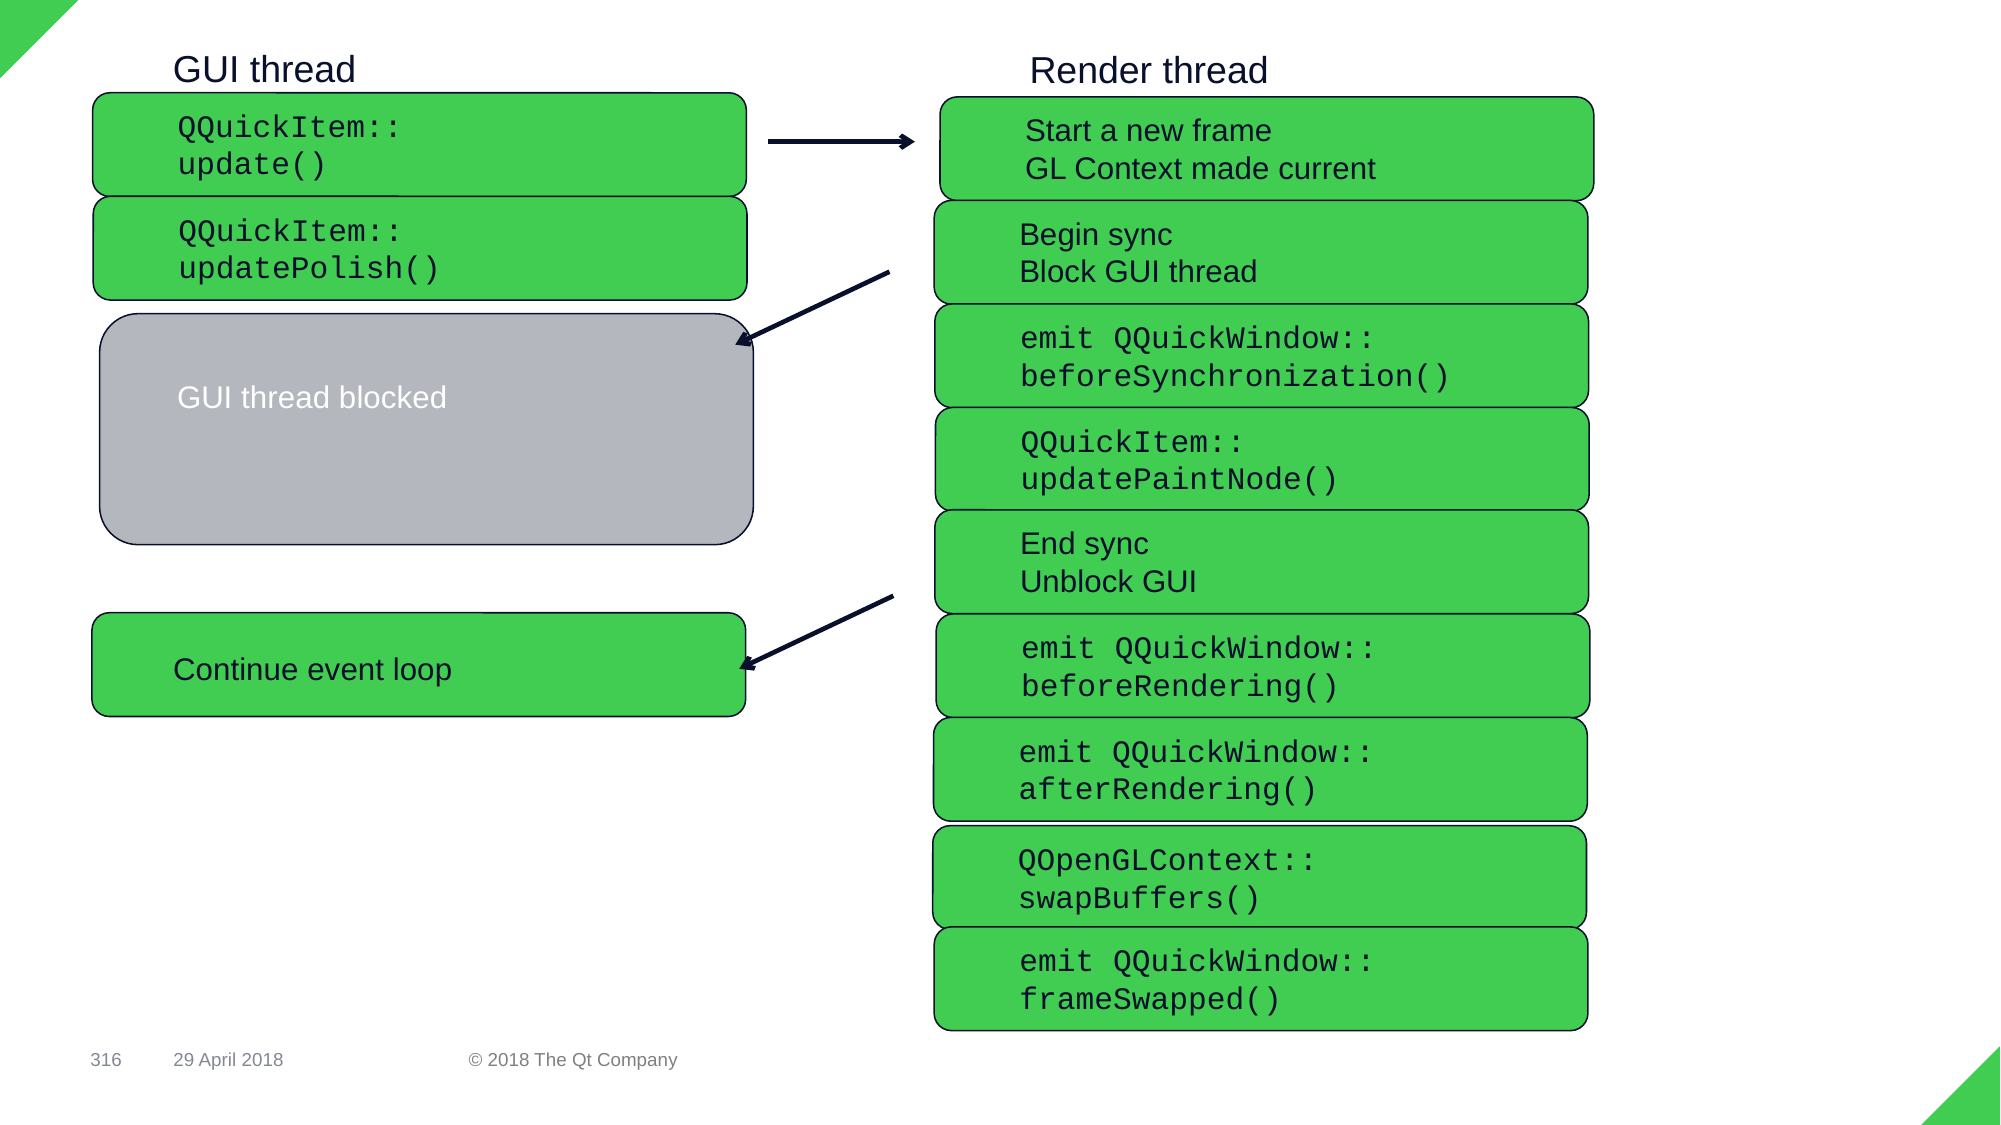

GUI thread
Render thread

QQuickItem::
update()

Start a new frame
GL Context made current

QQuickItem::
updatePolish()

Begin sync
Block GUI thread

emit QQuickWindow:: beforeSynchronization()

GUI thread blocked

QQuickItem:: updatePaintNode()

End sync
Unblock GUI

Continue event loop

emit QQuickWindow:: beforeRendering()

emit QQuickWindow:: afterRendering()

QOpenGLContext:: swapBuffers()

emit QQuickWindow:: frameSwapped()
316
© 2018 The Qt Company
29 April 2018